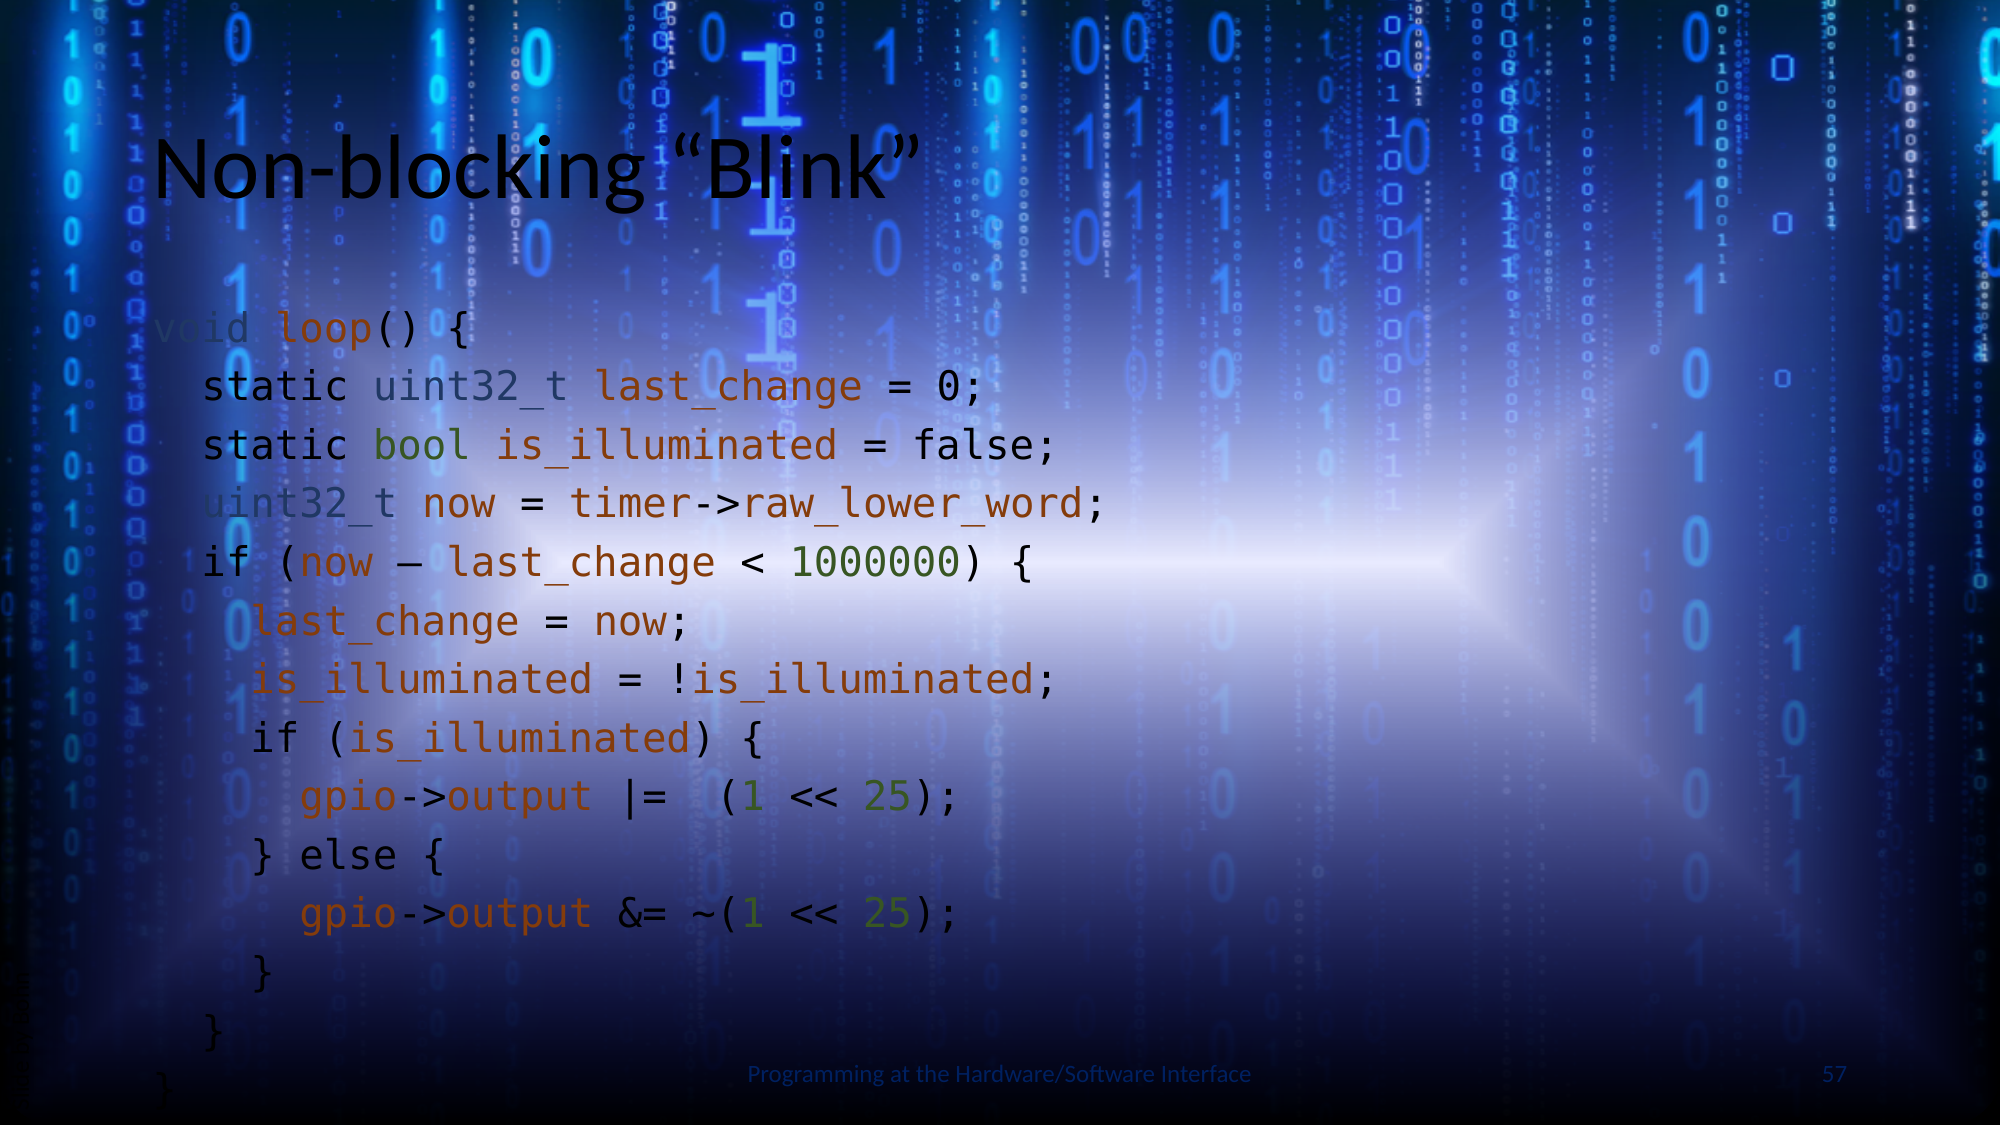

# Non-blocking “Blink”
void loop() {
  static uint32_t last_change = 0;
  static bool is_illuminated = false;
  uint32_t now = timer->raw_lower_word;
  if (now – last_change < 1000000) {
    last_change = now;
    is_illuminated = !is_illuminated;
    if (is_illuminated) {
      gpio->output |=  (1 << 25);
    } else {
      gpio->output &= ~(1 << 25);
    }
  }
}

Slide by Bohn
Programming at the Hardware/Software Interface
57